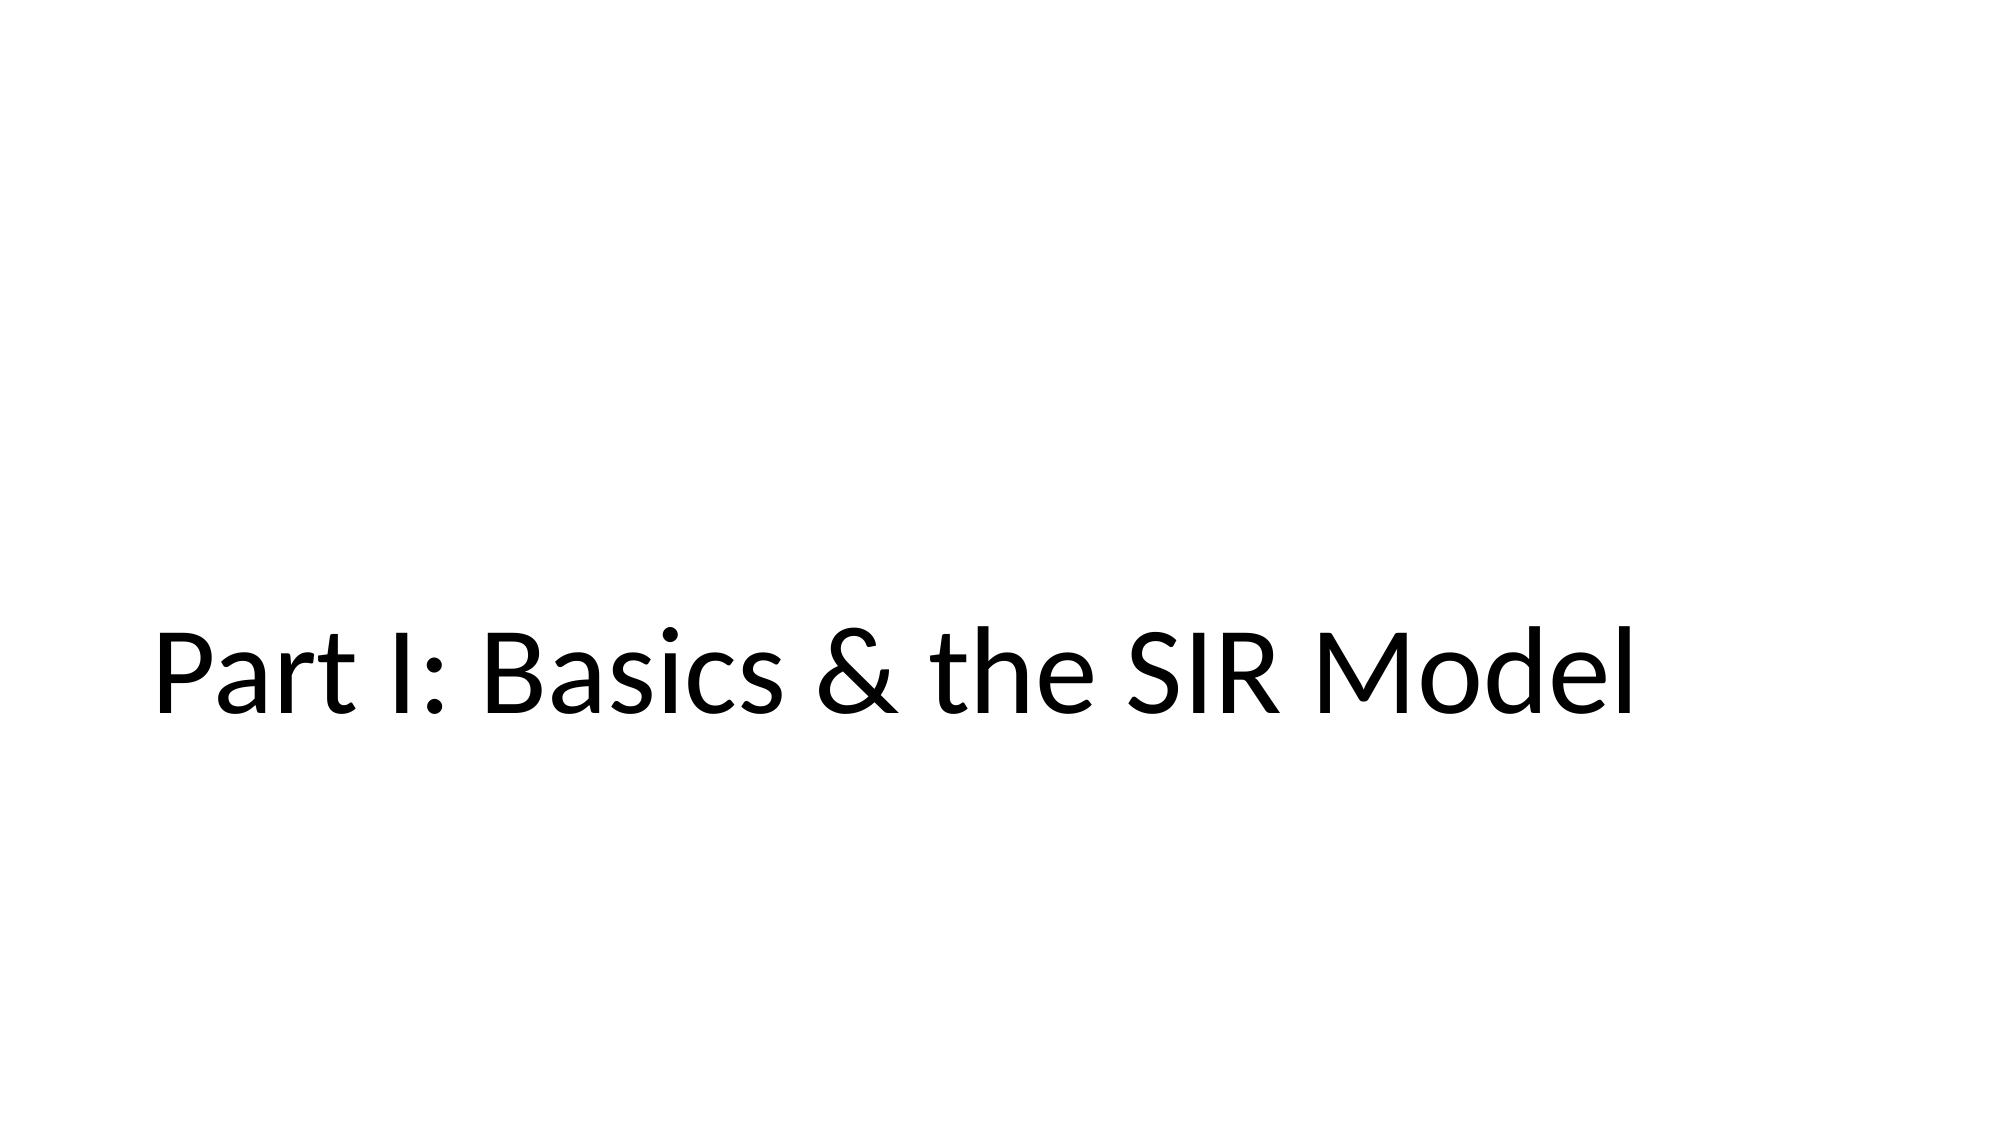

# Part I: Basics & the SIR Model